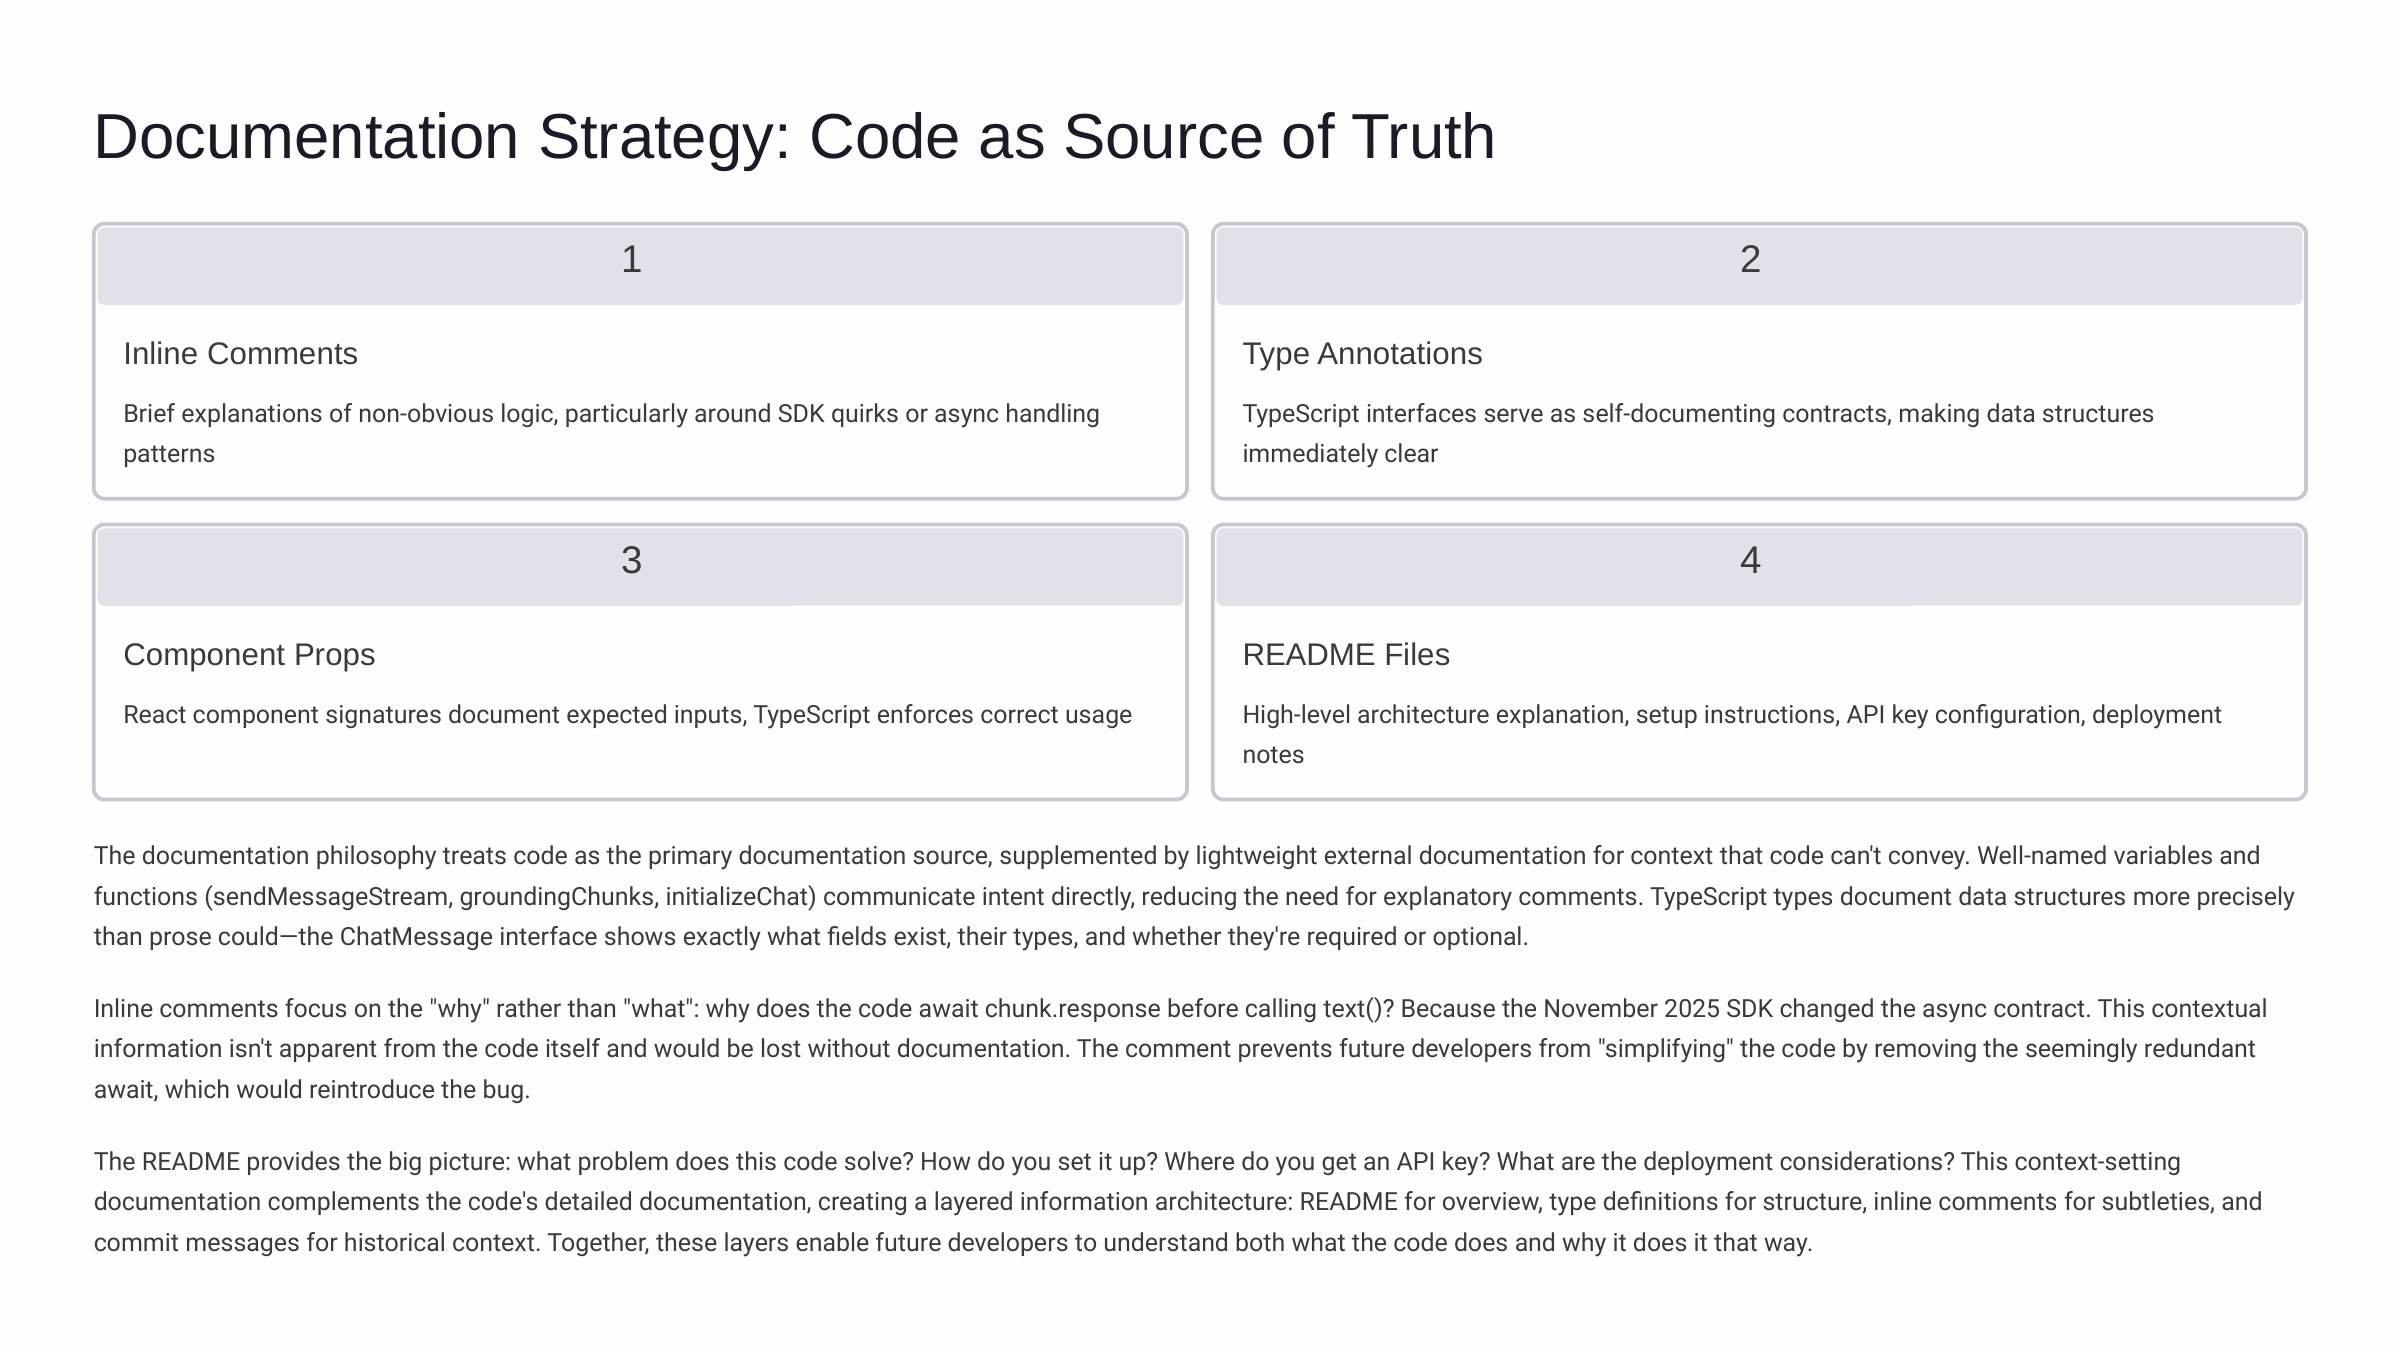

Documentation Strategy: Code as Source of Truth

1
2
Inline Comments
Type Annotations
Brief explanations of non-obvious logic, particularly around SDK quirks or async handling patterns
TypeScript interfaces serve as self-documenting contracts, making data structures immediately clear

3
4
Component Props
README Files
React component signatures document expected inputs, TypeScript enforces correct usage
High-level architecture explanation, setup instructions, API key configuration, deployment notes
The documentation philosophy treats code as the primary documentation source, supplemented by lightweight external documentation for context that code can't convey. Well-named variables and functions (sendMessageStream, groundingChunks, initializeChat) communicate intent directly, reducing the need for explanatory comments. TypeScript types document data structures more precisely than prose could—the ChatMessage interface shows exactly what fields exist, their types, and whether they're required or optional.
Inline comments focus on the "why" rather than "what": why does the code await chunk.response before calling text()? Because the November 2025 SDK changed the async contract. This contextual information isn't apparent from the code itself and would be lost without documentation. The comment prevents future developers from "simplifying" the code by removing the seemingly redundant await, which would reintroduce the bug.
The README provides the big picture: what problem does this code solve? How do you set it up? Where do you get an API key? What are the deployment considerations? This context-setting documentation complements the code's detailed documentation, creating a layered information architecture: README for overview, type definitions for structure, inline comments for subtleties, and commit messages for historical context. Together, these layers enable future developers to understand both what the code does and why it does it that way.